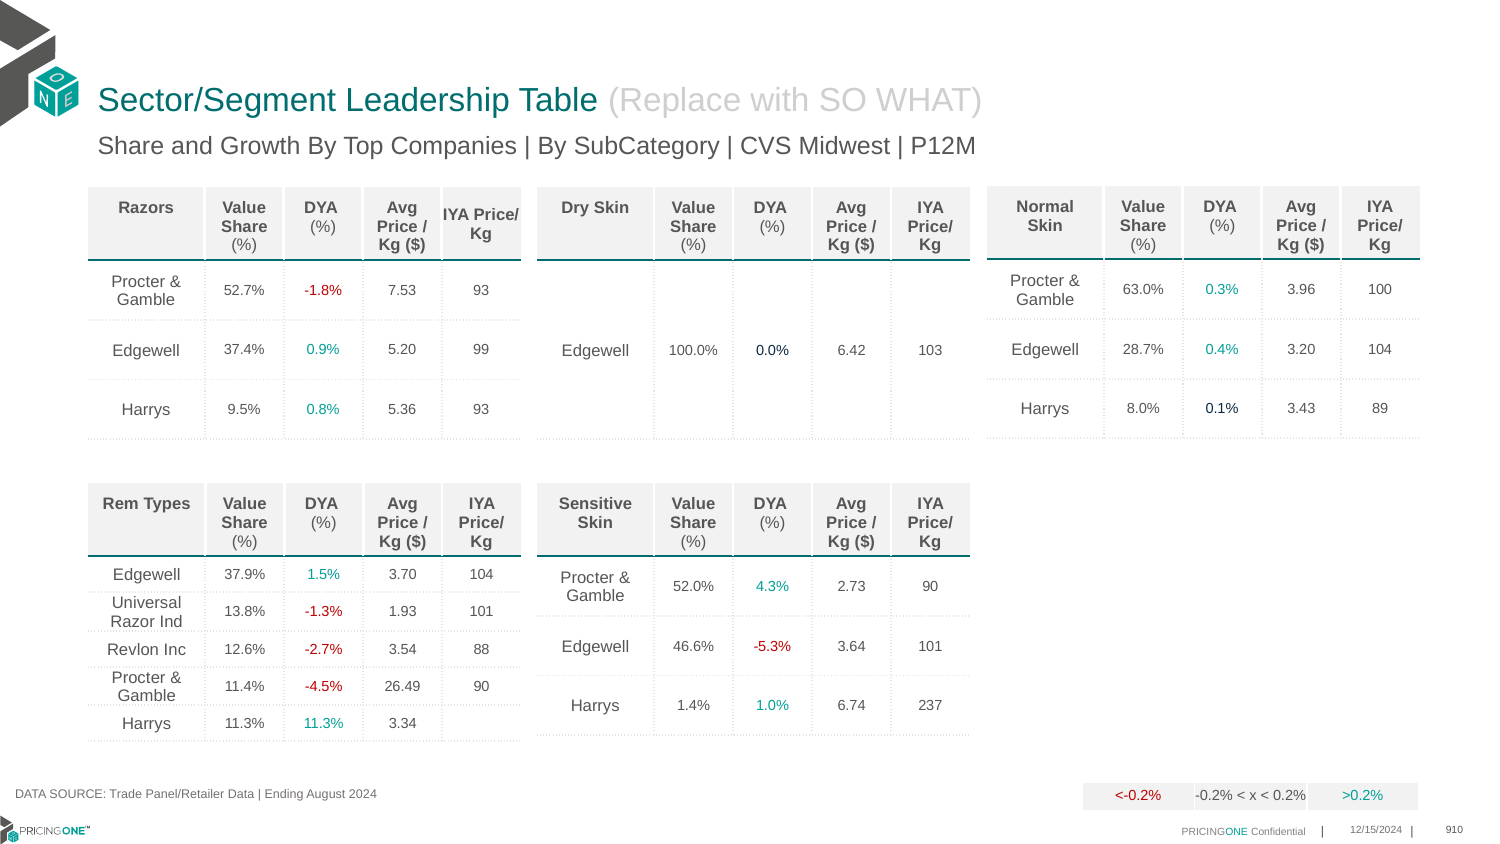

# Sector/Segment Leadership Table (Replace with SO WHAT)
Share and Growth By Top Companies | By SubCategory | CVS Midwest | P12M
| Normal Skin | Value Share (%) | DYA (%) | Avg Price /Kg ($) | IYA Price/Kg |
| --- | --- | --- | --- | --- |
| Procter & Gamble | 63.0% | 0.3% | 3.96 | 100 |
| Edgewell | 28.7% | 0.4% | 3.20 | 104 |
| Harrys | 8.0% | 0.1% | 3.43 | 89 |
| Razors | Value Share (%) | DYA (%) | Avg Price /Kg ($) | IYA Price/ Kg |
| --- | --- | --- | --- | --- |
| Procter & Gamble | 52.7% | -1.8% | 7.53 | 93 |
| Edgewell | 37.4% | 0.9% | 5.20 | 99 |
| Harrys | 9.5% | 0.8% | 5.36 | 93 |
| Dry Skin | Value Share (%) | DYA (%) | Avg Price /Kg ($) | IYA Price/Kg |
| --- | --- | --- | --- | --- |
| Edgewell | 100.0% | 0.0% | 6.42 | 103 |
| Rem Types | Value Share (%) | DYA (%) | Avg Price /Kg ($) | IYA Price/Kg |
| --- | --- | --- | --- | --- |
| Edgewell | 37.9% | 1.5% | 3.70 | 104 |
| Universal Razor Ind | 13.8% | -1.3% | 1.93 | 101 |
| Revlon Inc | 12.6% | -2.7% | 3.54 | 88 |
| Procter & Gamble | 11.4% | -4.5% | 26.49 | 90 |
| Harrys | 11.3% | 11.3% | 3.34 |  |
| Sensitive Skin | Value Share (%) | DYA (%) | Avg Price /Kg ($) | IYA Price/Kg |
| --- | --- | --- | --- | --- |
| Procter & Gamble | 52.0% | 4.3% | 2.73 | 90 |
| Edgewell | 46.6% | -5.3% | 3.64 | 101 |
| Harrys | 1.4% | 1.0% | 6.74 | 237 |
DATA SOURCE: Trade Panel/Retailer Data | Ending August 2024
| <-0.2% | -0.2% < x < 0.2% | >0.2% |
| --- | --- | --- |

12/15/2024
910